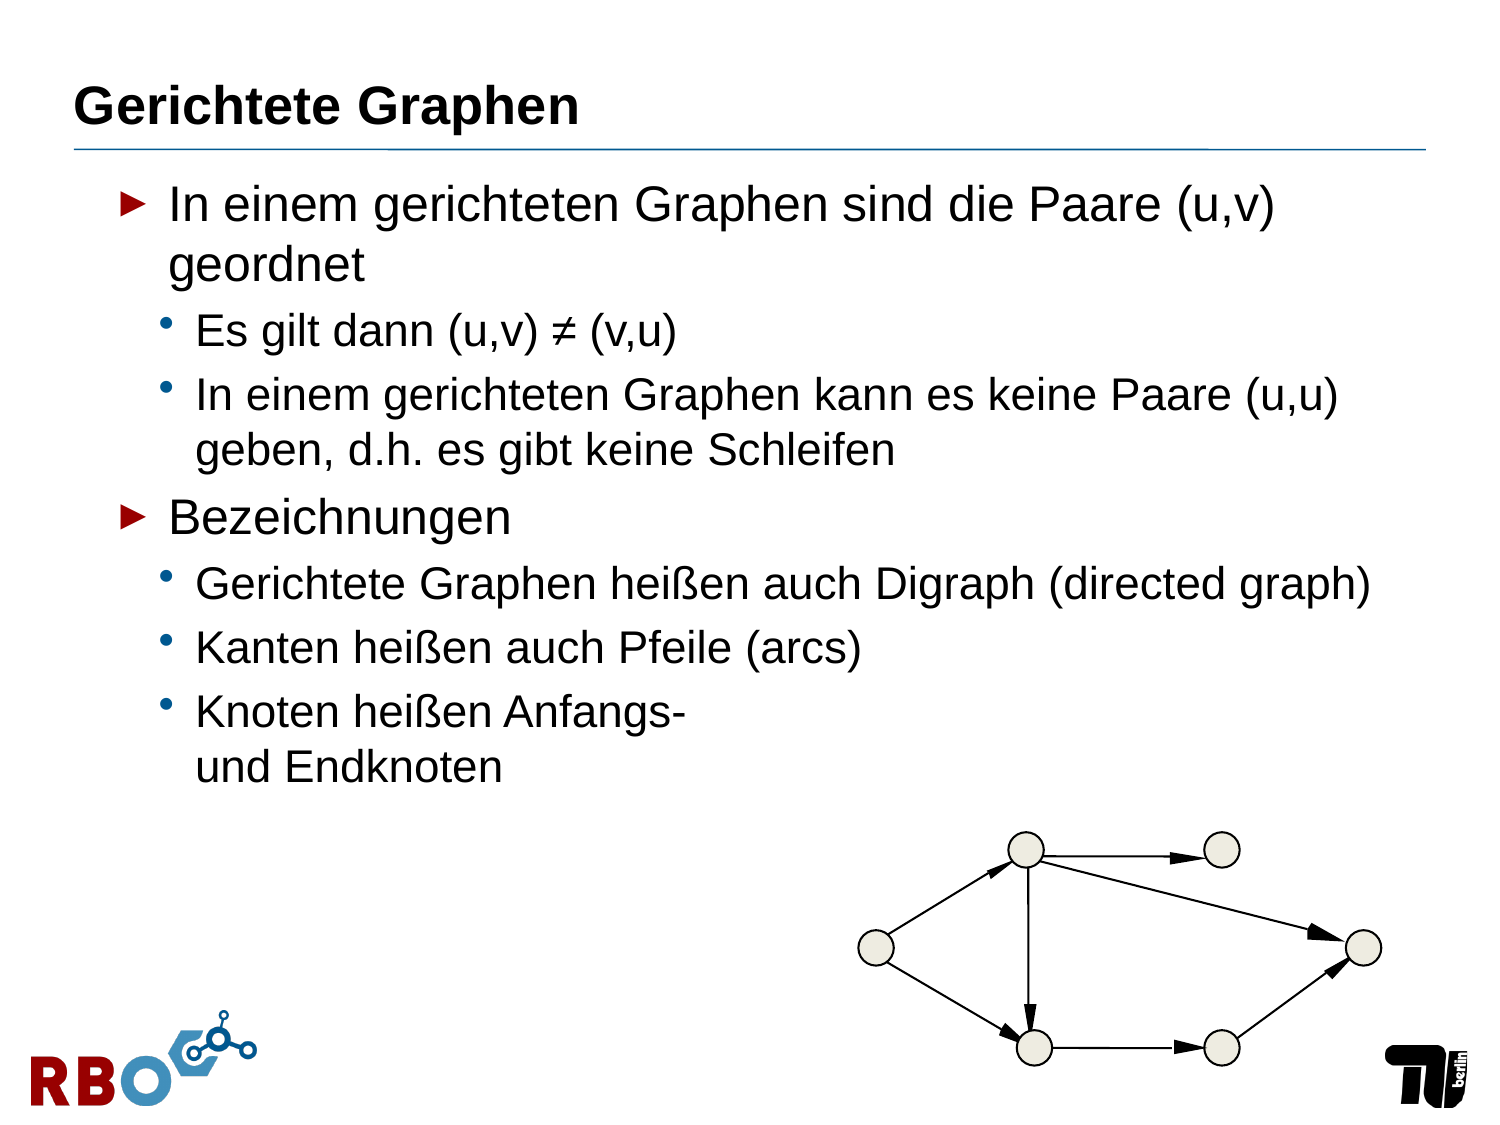

# Gerichtete Graphen
In einem gerichteten Graphen sind die Paare (u,v) geordnet
Es gilt dann (u,v) ≠ (v,u)
In einem gerichteten Graphen kann es keine Paare (u,u) geben, d.h. es gibt keine Schleifen
Bezeichnungen
Gerichtete Graphen heißen auch Digraph (directed graph)
Kanten heißen auch Pfeile (arcs)
Knoten heißen Anfangs-
und Endknoten